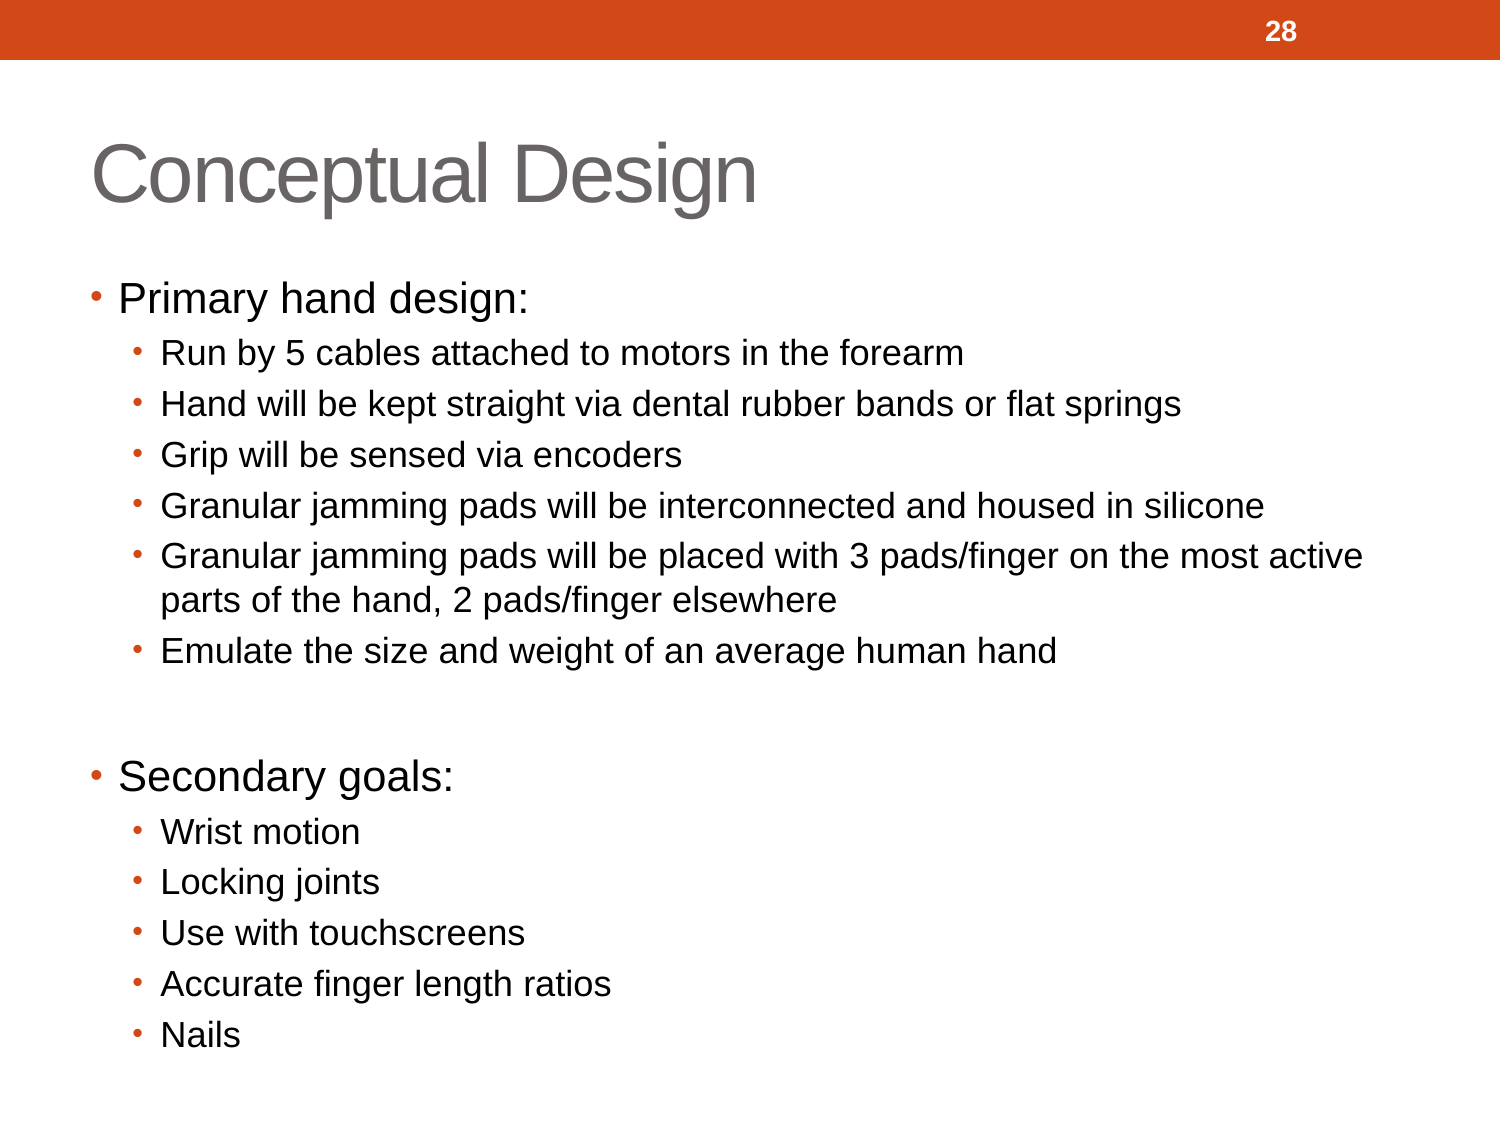

28
# Conceptual Design
Primary hand design:
Run by 5 cables attached to motors in the forearm
Hand will be kept straight via dental rubber bands or flat springs
Grip will be sensed via encoders
Granular jamming pads will be interconnected and housed in silicone
Granular jamming pads will be placed with 3 pads/finger on the most active parts of the hand, 2 pads/finger elsewhere
Emulate the size and weight of an average human hand

Secondary goals:
Wrist motion
Locking joints
Use with touchscreens
Accurate finger length ratios
Nails